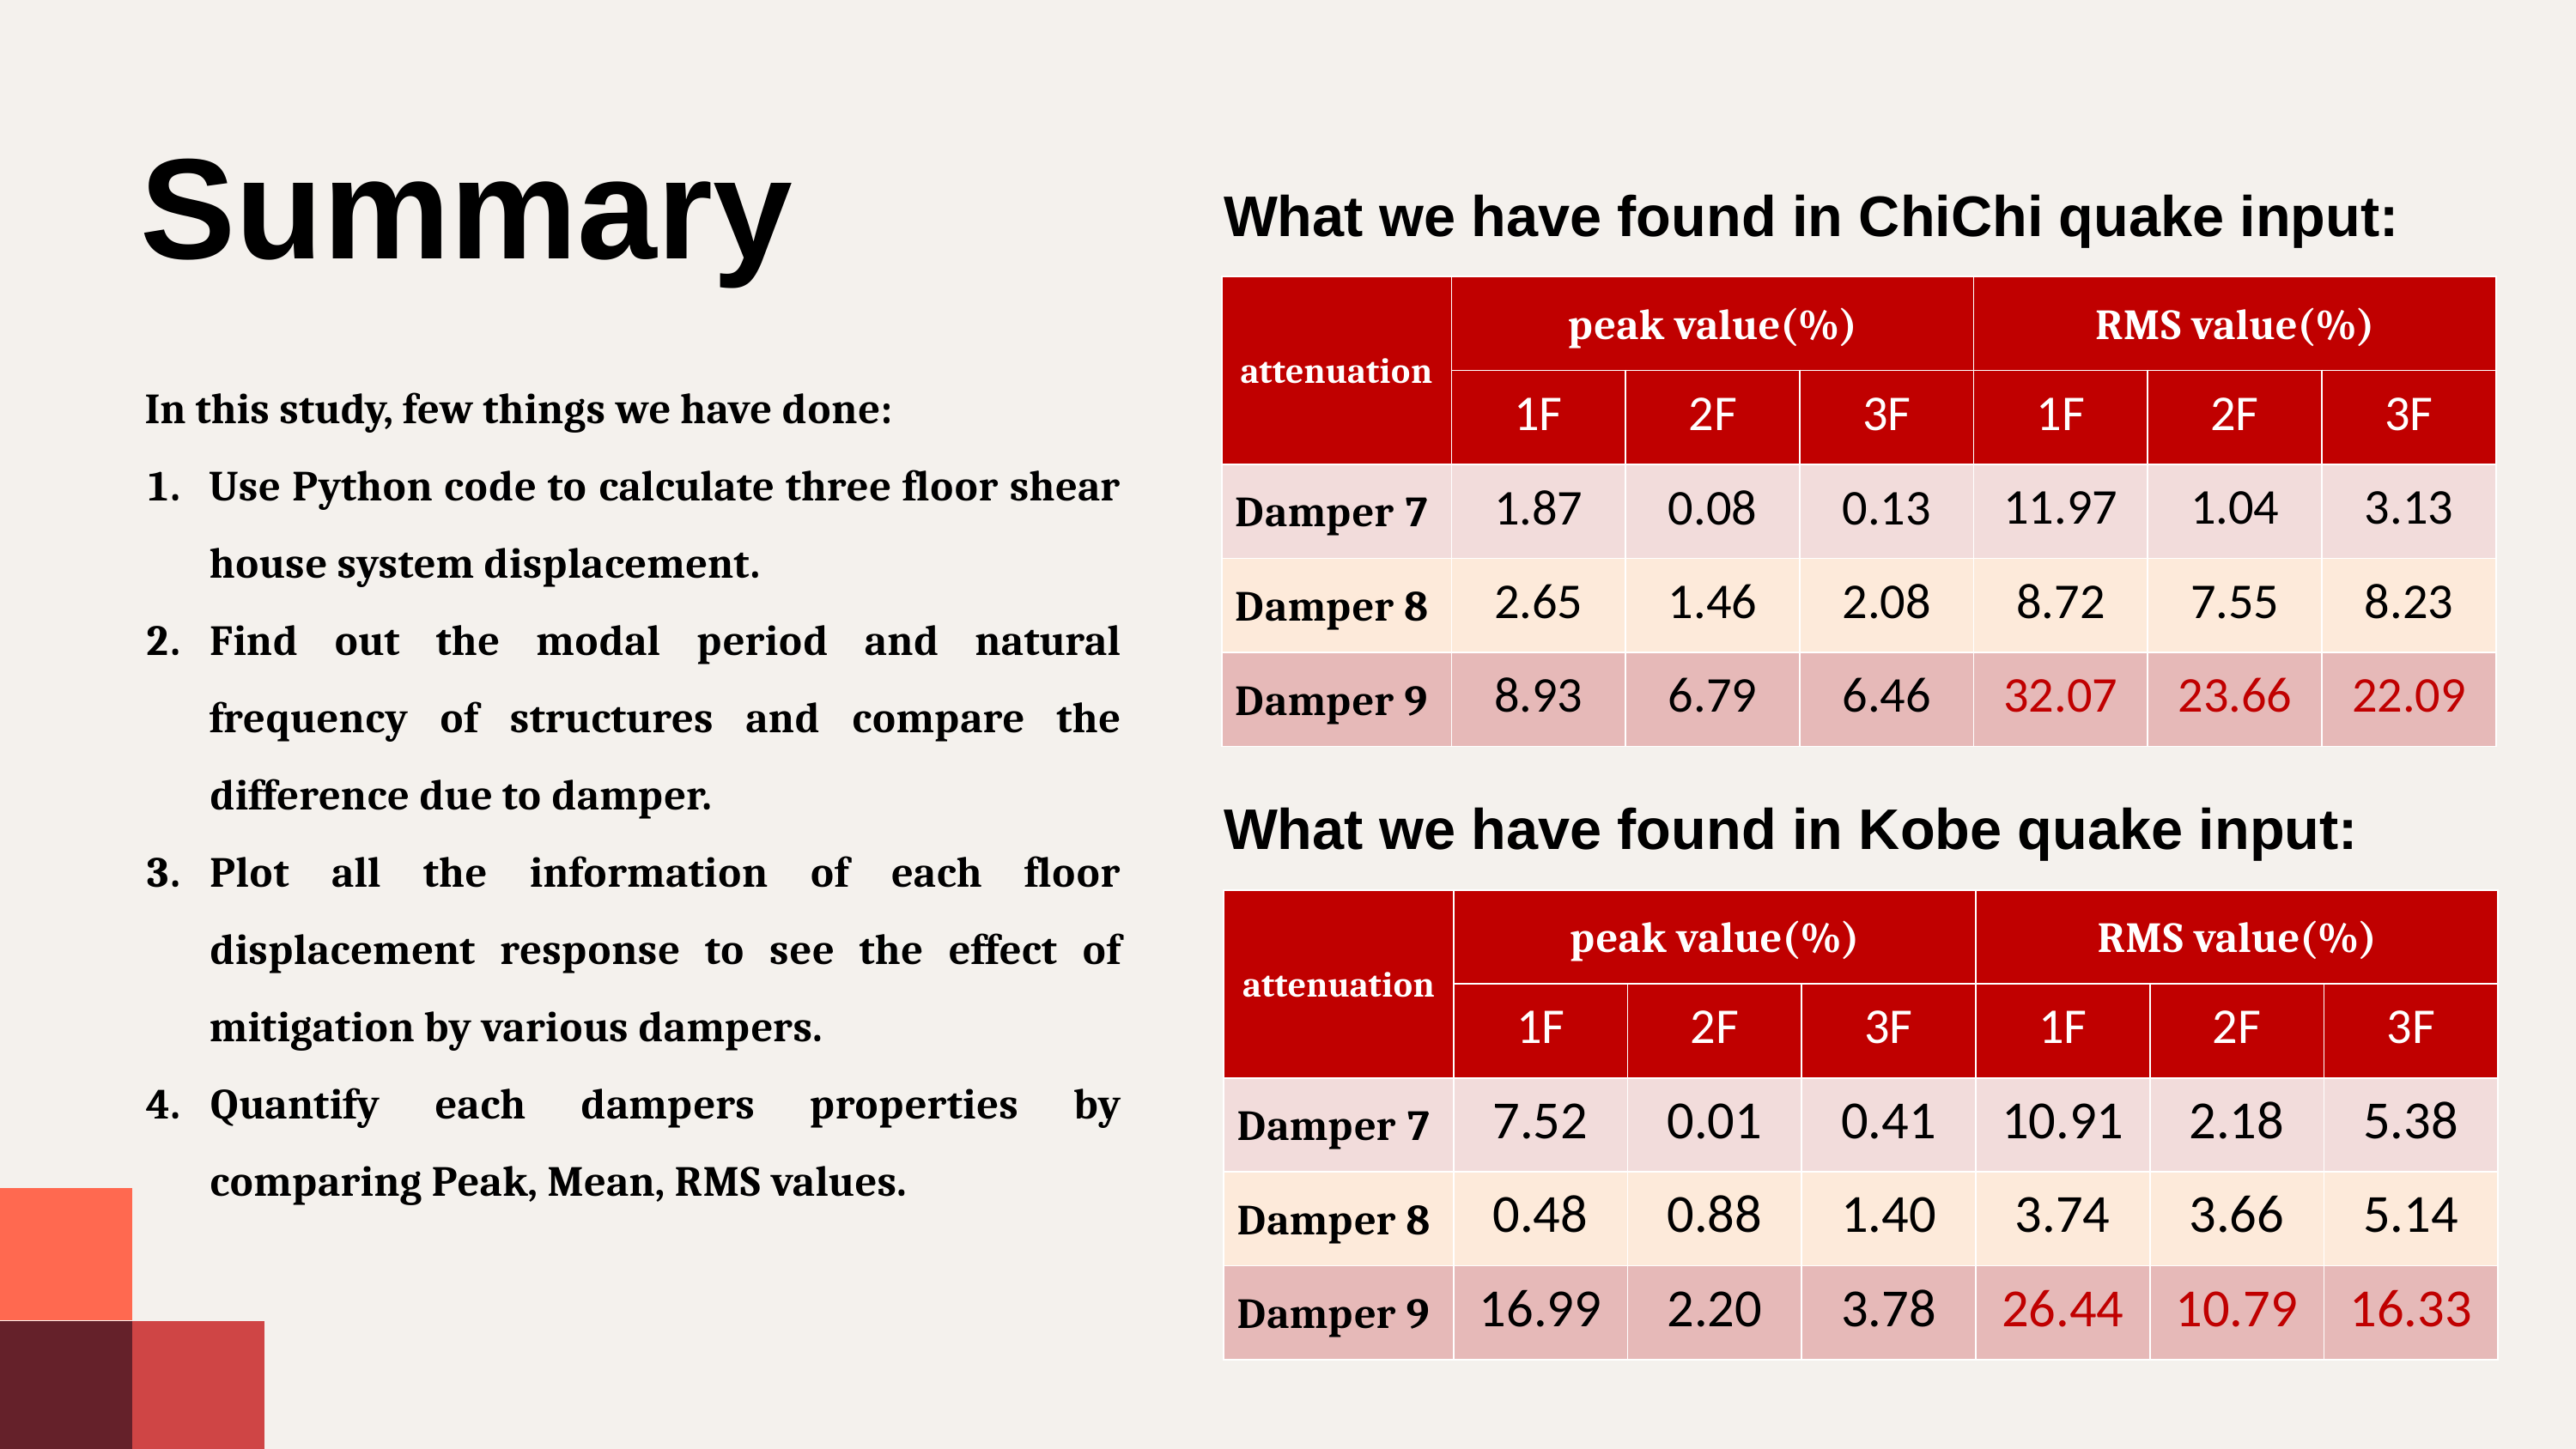

Summary
What we have found in ChiChi quake input:
| attenuation | peak value(%) |  |  | RMS value(%) |  |  |
| --- | --- | --- | --- | --- | --- | --- |
|  | 1F | 2F | 3F | 1F | 2F | 3F |
| Damper 7 | 1.87 | 0.08 | 0.13 | 11.97 | 1.04 | 3.13 |
| Damper 8 | 2.65 | 1.46 | 2.08 | 8.72 | 7.55 | 8.23 |
| Damper 9 | 8.93 | 6.79 | 6.46 | 32.07 | 23.66 | 22.09 |
In this study, few things we have done:
Use Python code to calculate three floor shear house system displacement.
Find out the modal period and natural frequency of structures and compare the difference due to damper.
Plot all the information of each floor displacement response to see the effect of mitigation by various dampers.
Quantify each dampers properties by comparing Peak, Mean, RMS values.
What we have found in Kobe quake input:
| attenuation | peak value(%) |  |  | RMS value(%) |  |  |
| --- | --- | --- | --- | --- | --- | --- |
|  | 1F | 2F | 3F | 1F | 2F | 3F |
| Damper 7 | 7.52 | 0.01 | 0.41 | 10.91 | 2.18 | 5.38 |
| Damper 8 | 0.48 | 0.88 | 1.40 | 3.74 | 3.66 | 5.14 |
| Damper 9 | 16.99 | 2.20 | 3.78 | 26.44 | 10.79 | 16.33 |